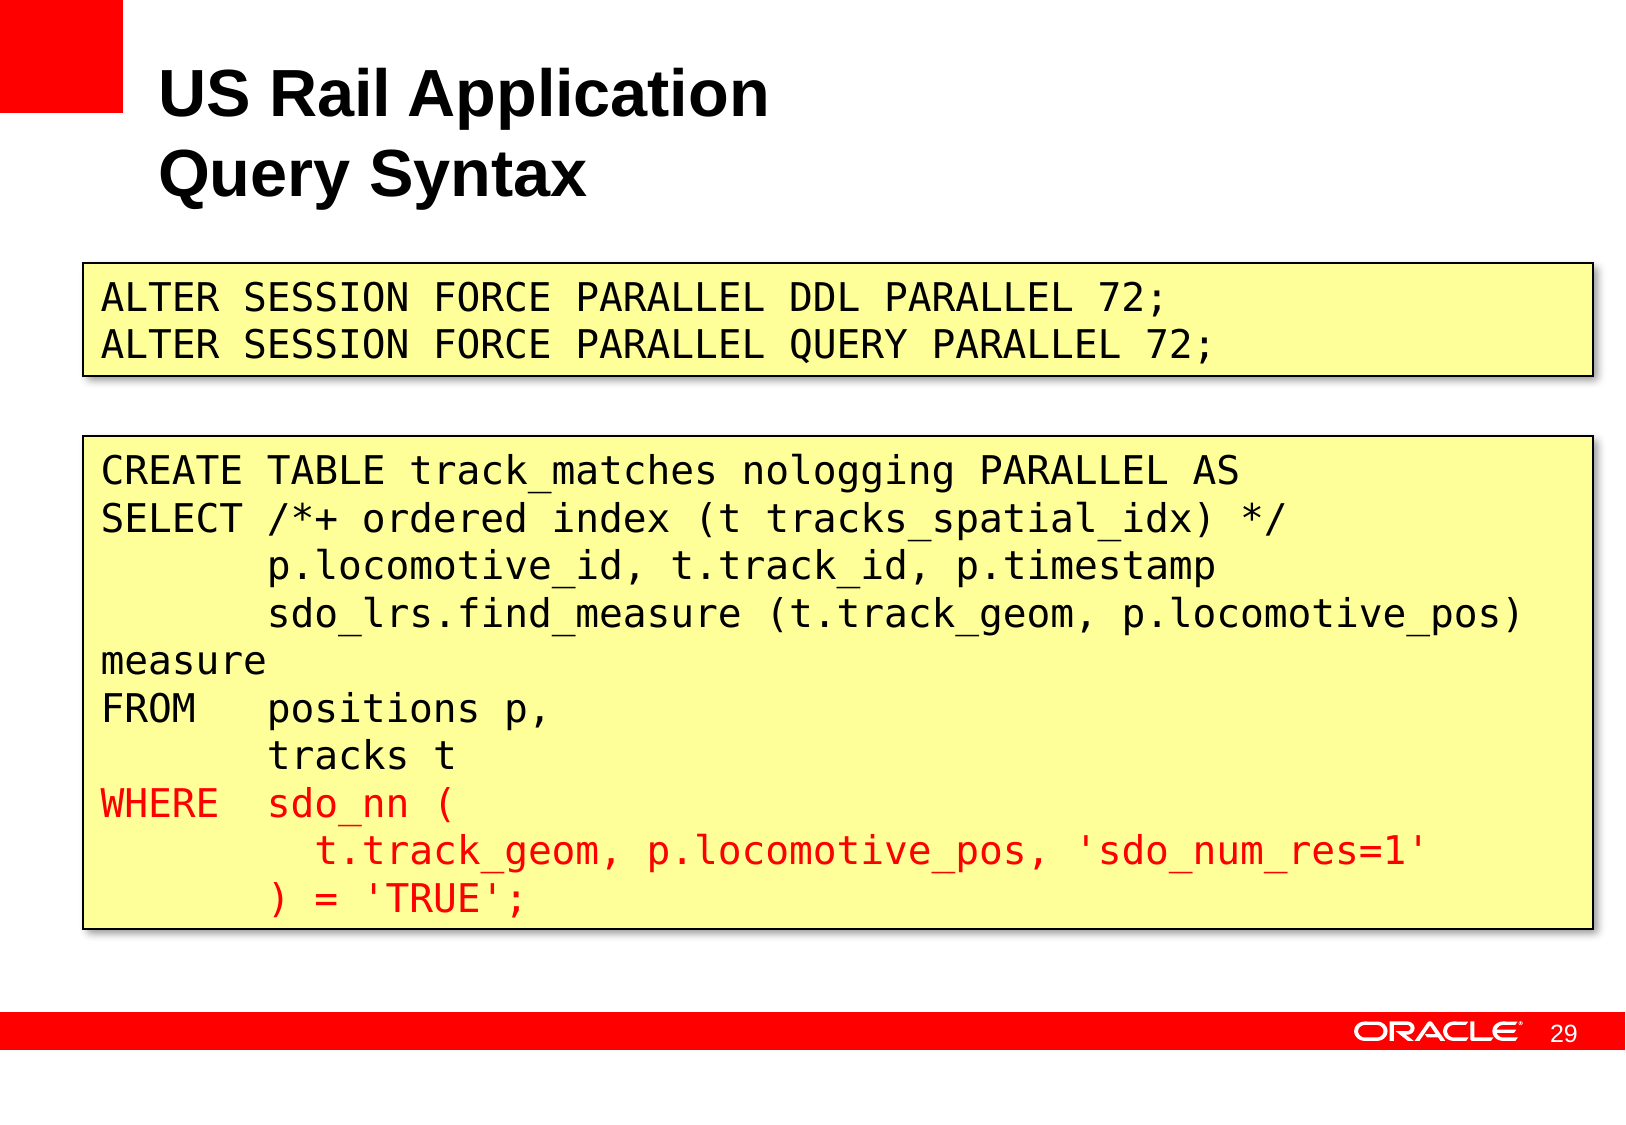

# US Rail Application Query Syntax
ALTER SESSION FORCE PARALLEL DDL PARALLEL 72;
ALTER SESSION FORCE PARALLEL QUERY PARALLEL 72;
CREATE TABLE track_matches nologging PARALLEL AS
SELECT /*+ ordered index (t tracks_spatial_idx) */
       p.locomotive_id, t.track_id, p.timestamp
       sdo_lrs.find_measure (t.track_geom, p.locomotive_pos) measure
FROM   positions p,
       tracks t
WHERE  sdo_nn (
         t.track_geom, p.locomotive_pos, 'sdo_num_res=1'
       ) = 'TRUE';